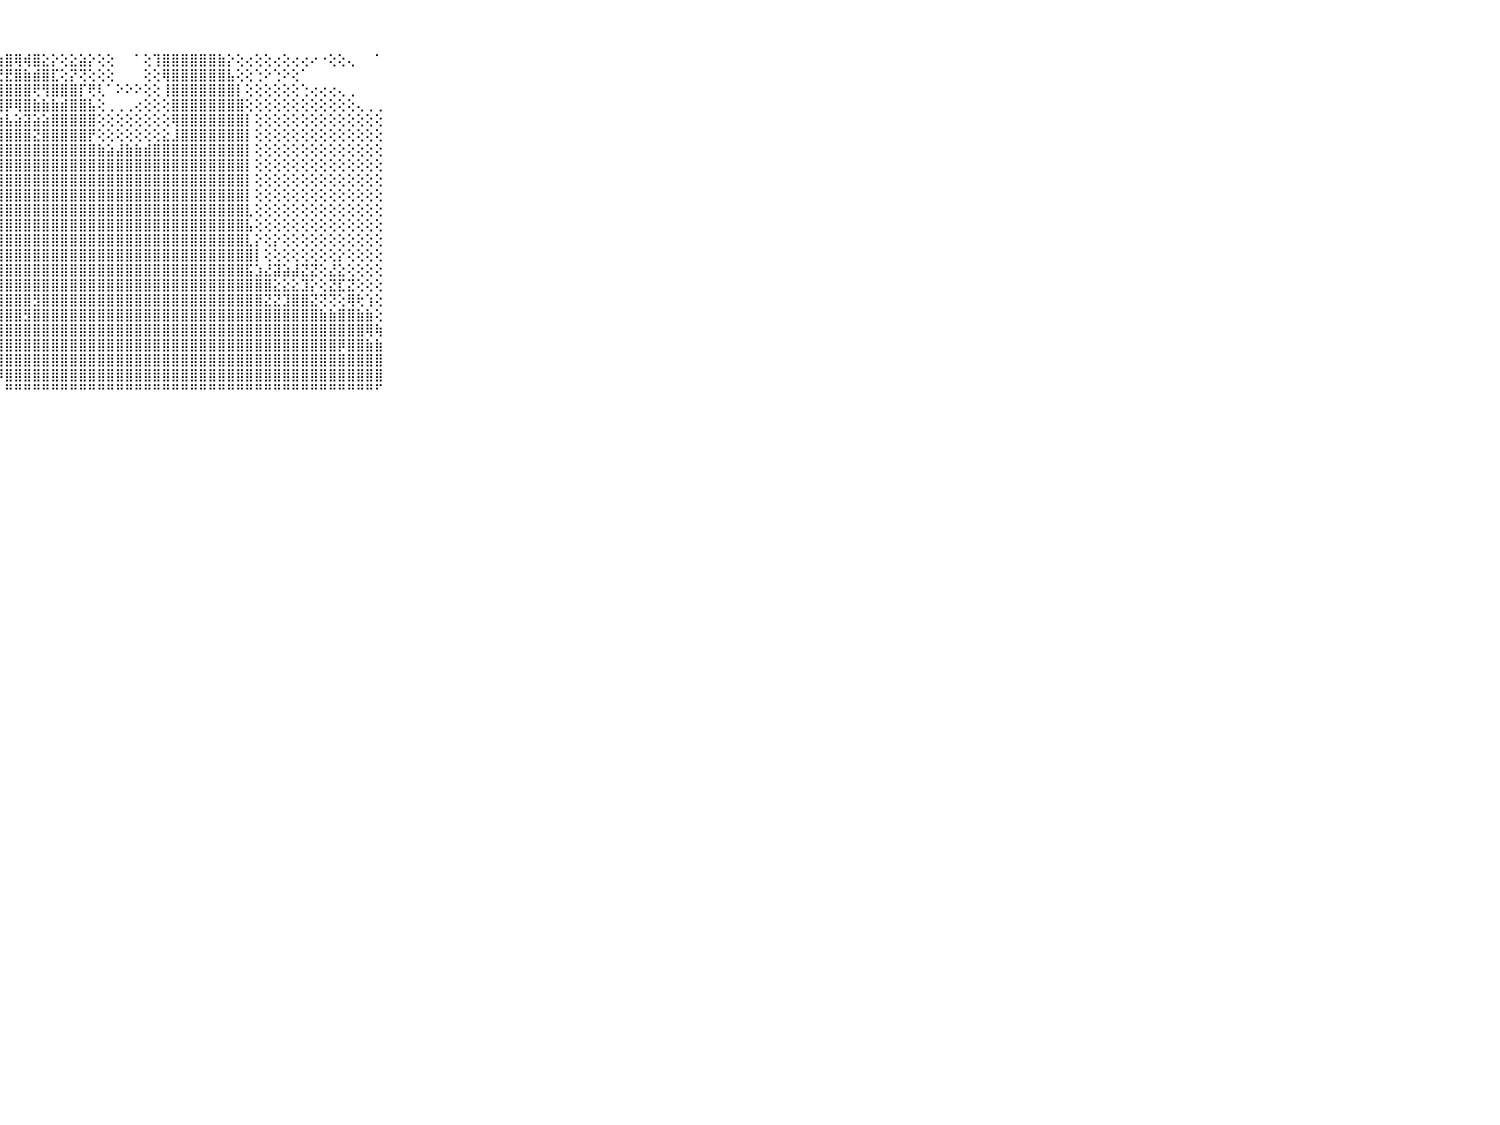

⠀⠀⠀⠀⠀⠀⠀⠀⠀⠀⠀⢕⢕⢕⢜⢇⢕⡝⢹⣏⢻⢿⢿⢿⣷⣷⣷⣷⣿⢿⢾⣿⣕⡕⢕⣕⣵⡕⢕⢕⠀⠀⠁⢕⢹⣿⣿⣿⣿⣿⣿⣷⡕⢕⢔⢕⢕⢔⢕⢔⢔⠔⠐⢕⢕⢄⠀⠀⠁⠀⠀⠀⠀⠀⠀⠀⠀⠀⠀⠀⠀
⠀⠀⠀⠀⠀⠀⠀⠀⠀⠀⠀⢕⡟⢻⣷⣿⢾⢧⡾⢿⣷⣾⣷⣷⣿⣿⣿⣟⣟⣿⣷⣾⣿⣏⢕⡝⢝⢕⢕⢕⠀⠀⠀⢕⢕⢿⣿⣿⣿⣿⣿⣿⣧⢕⢕⢑⠕⢑⠕⢕⠁⠀⠀⠀⠀⠀⠀⠀⠀⠀⠀⠀⠀⠀⠀⠀⠀⠀⠀⠀⠀
⠀⠀⠀⠀⠀⠀⠀⠀⠀⠀⠀⢱⣾⣵⣼⣿⣧⣾⣷⣿⣿⣗⣿⢕⢜⢻⣿⣿⣿⣿⣿⢟⢻⣿⣿⣿⡏⢟⢇⠁⠕⠕⠕⢕⢕⢸⣿⣿⣿⣿⣿⣿⣿⡇⢕⢕⢕⢕⢕⢕⢑⢔⢔⢔⢄⢀⠀⠀⠀⠀⠀⠀⠀⠀⠀⠀⠀⠀⠀⠀⠀
⠀⠀⠀⠀⠀⠀⠀⠀⠀⠀⠀⢕⢕⢜⣹⡏⢏⣝⢝⢟⣿⣿⢻⣿⣿⣿⣿⣿⡿⢿⣿⣷⣷⣷⣾⣿⣿⣧⢕⢀⢀⢀⢔⢕⢕⢕⣿⣿⣿⣿⣿⣿⣿⣿⢕⢕⢕⢕⢕⢕⢕⢕⢕⢕⢕⢕⢄⢀⢀⠀⠀⠀⠀⠀⠀⠀⠀⠀⠀⠀⠀
⠀⠀⠀⠀⠀⠀⠀⠀⠀⠀⠀⢕⢾⣾⣾⣷⣾⣿⣿⣿⣿⣷⣷⣼⣾⣼⣿⣷⣧⣵⣽⣵⣵⣿⣿⣿⣿⣿⢕⢕⢕⢕⢕⢕⢕⢕⢿⣿⣿⣿⣿⣿⣿⣿⡇⢕⢕⢕⢕⢕⢕⢕⢕⢕⢕⢕⢕⢕⢕⠀⠀⠀⠀⠀⠀⠀⠀⠀⠀⠀⠀
⠀⠀⠀⠀⠀⠀⠀⠀⠀⠀⠀⢕⣱⣿⣿⣿⣿⣏⣹⣿⣇⣱⣧⣸⣿⣿⣿⣿⣿⣿⣿⣝⣿⣿⣿⣿⣿⡟⢕⢕⢕⢕⢕⢕⢕⣕⣸⣿⣿⣿⣿⣿⣿⣿⡇⢕⢕⢕⢕⢕⢕⢕⢕⢕⢕⢕⢕⢕⢕⠀⠀⠀⠀⠀⠀⠀⠀⠀⠀⠀⠀
⠀⠀⠀⠀⠀⠀⠀⠀⠀⠀⠀⢜⢝⢝⣹⢿⠟⠙⢉⢙⢝⢿⢿⣿⣟⣿⡿⣿⣿⣿⣿⣿⣿⣿⣿⣿⣿⣿⣷⣵⣼⣷⣷⣾⣿⣿⣿⣿⣿⣿⣿⣿⣿⣿⡇⢕⢕⢕⢕⢕⢕⢕⢕⢕⢕⢕⢕⢕⢕⠀⠀⠀⠀⠀⠀⠀⠀⠀⠀⠀⠀
⠀⠀⠀⠀⠀⠀⠀⠀⠀⠀⠀⢱⢇⠁⠁⠀⠄⢄⢇⣄⣱⣵⡱⣵⣵⣝⢵⣿⣿⣿⣿⣿⣿⣿⣿⣿⣿⣿⣿⣿⣿⣿⣿⣿⣿⣿⣿⣿⣿⣿⣿⣿⣿⣿⡇⢕⢕⢕⢕⢕⢕⢕⢕⢕⢕⢕⢕⢕⢕⠀⠀⠀⠀⠀⠀⠀⠀⠀⠀⠀⠀
⠀⠀⠀⠀⠀⠀⠀⠀⠀⠀⠀⠘⠑⠀⠄⢄⢕⢞⢓⠙⠑⠁⠁⢕⢕⢝⣿⣿⣿⣿⣿⣿⣿⣿⣿⣿⣿⣿⣿⣿⣿⣿⣿⣿⣿⣿⣿⣿⣿⣿⣿⣿⣿⣿⡇⢕⢕⢕⢕⢕⢕⢕⢕⢕⢕⢕⢕⢕⢕⠀⠀⠀⠀⠀⠀⠀⠀⠀⠀⠀⠀
⠀⠀⠀⠀⠀⠀⠀⠀⠀⠀⠀⢔⢅⢕⡧⡄⢄⢱⢔⢕⢕⢕⢄⢱⢕⢵⣸⣿⣿⣿⣿⣿⣿⣿⣿⣿⣿⣿⣿⣿⣿⣿⣿⣿⣿⣿⣿⣿⣿⣿⣿⣿⣿⣿⡇⢕⢕⢕⢕⢕⢕⢕⢕⢕⢕⢕⢕⢕⢕⠀⠀⠀⠀⠀⠀⠀⠀⠀⠀⠀⠀
⠀⠀⠀⠀⠀⠀⠀⠀⠀⠀⠀⢕⣕⡕⣕⣕⣵⣵⣵⣕⣕⣕⣕⣎⣝⣽⣿⣿⣿⣿⣿⣿⣿⣿⣿⣿⣿⣿⣿⣿⣿⣿⣿⣿⣿⣿⣿⣿⣿⣿⣿⣿⣿⣿⣇⢕⢕⢕⢕⢕⢕⢕⢕⢕⢕⢕⢕⢕⢕⠀⠀⠀⠀⠀⠀⠀⠀⠀⠀⠀⠀
⠀⠀⠀⠀⠀⠀⠀⠀⠀⠀⠀⢕⢱⣿⣿⣿⣿⣿⣿⣿⣿⣿⣿⣿⣿⣿⣿⣿⣿⣿⣿⣿⣿⣿⣿⣿⣿⣿⣿⣿⣿⣿⣿⣿⣿⣿⣿⣿⣿⣿⣿⣿⣿⣿⣧⢕⢕⢕⢕⢕⢕⢕⢕⢕⢕⢕⢕⢕⢕⠀⠀⠀⠀⠀⠀⠀⠀⠀⠀⠀⠀
⠀⠀⠀⠀⠀⠀⠀⠀⠀⠀⠀⢕⣾⣿⣿⣿⣿⣿⣿⣿⣿⣿⣿⣿⣿⣿⣿⣿⣿⣿⣿⣿⣿⣿⣿⣿⣿⣿⣿⣿⣿⣿⣿⣿⣿⣿⣿⣿⣿⣿⣿⣿⣿⣿⣇⡕⢕⡕⢕⢕⢕⢕⢕⢕⢕⢕⢕⢕⢕⠀⠀⠀⠀⠀⠀⠀⠀⠀⠀⠀⠀
⠀⠀⠀⠀⠀⠀⠀⠀⠀⠀⠀⢕⣿⣿⣿⣿⣿⣿⣿⣿⣿⣿⣿⣿⣿⣿⣿⣿⣿⣿⣿⣿⣿⣿⣿⣿⣿⣿⣿⣿⣿⣿⣿⣿⣿⣿⣿⣿⣿⣿⣿⣿⣿⣿⣿⡇⢕⢕⢕⢕⢕⢕⢕⢕⡕⢕⢕⢕⢕⠀⠀⠀⠀⠀⠀⠀⠀⠀⠀⠀⠀
⠀⠀⠀⠀⠀⠀⠀⠀⠀⠀⠀⢕⣿⣿⣿⣿⣿⣿⣿⣿⣿⣿⣿⣿⣿⣿⣿⣿⣿⣿⣿⣿⣿⣿⣿⣿⣿⣿⣿⣿⣿⣿⣿⣿⣿⣿⣿⣿⣿⣿⣿⣿⣿⣿⣯⣱⣜⣽⣵⣼⣝⣝⢕⣜⣕⢕⢕⢕⢕⠀⠀⠀⠀⠀⠀⠀⠀⠀⠀⠀⠀
⠀⠀⠀⠀⠀⠀⠀⠀⠀⠀⠀⢕⣿⣿⣿⣿⣏⣹⣿⣿⣿⣿⣿⣿⣿⣟⣿⣿⣿⣿⣿⣿⣿⣿⣿⣿⣿⣿⣿⣿⣿⣿⣿⣿⣿⣿⣿⣿⣿⣿⣿⣿⣿⣿⣿⣿⣿⣕⣕⣕⣹⡕⢕⣝⣏⣝⢕⢕⢕⠀⠀⠀⠀⠀⠀⠀⠀⠀⠀⠀⠀
⠀⠀⠀⠀⠀⠀⠀⠀⠀⠀⠀⣼⣿⣿⣿⣿⣿⣿⣿⣿⣿⣿⣿⣿⣿⣿⣿⣿⣿⣿⣿⣻⣿⣿⣿⣿⣿⣿⣿⣿⣿⣿⣿⣿⣿⣿⣿⣿⣿⣿⣿⣿⣿⣿⣿⣿⣝⣝⣹⣿⣿⣝⢝⢝⢕⢿⢗⢱⢕⠀⠀⠀⠀⠀⠀⠀⠀⠀⠀⠀⠀
⠀⠀⠀⠀⠀⠀⠀⠀⠀⠀⠀⣿⣿⣿⣿⣿⣿⣿⣿⣿⣿⣿⣿⣿⣿⣿⣿⣿⣿⣿⣻⣿⣿⣿⣿⣿⣿⣿⣿⣿⣿⣿⣿⣿⣿⣿⣿⣿⣿⣿⣿⣿⣿⣿⣿⣿⣿⣿⣿⣿⣿⣿⣷⣷⣿⣿⣷⣷⢕⠀⠀⠀⠀⠀⠀⠀⠀⠀⠀⠀⠀
⠀⠀⠀⠀⠀⠀⠀⠀⠀⠀⠀⣿⣿⣿⣿⣿⣿⣿⣿⣿⣿⣿⣝⣽⣿⣿⣿⣿⣿⣿⣿⣿⣿⣿⣿⣿⣿⣿⣿⣿⣿⣿⣿⣿⣿⣿⣿⣿⣿⣿⣿⣿⣿⣿⣿⣿⣿⣿⣿⣿⣿⣿⣿⣿⣿⣿⣿⢿⢷⠀⠀⠀⠀⠀⠀⠀⠀⠀⠀⠀⠀
⠀⠀⠀⠀⠀⠀⠀⠀⠀⠀⠀⣿⣿⣿⣿⣿⣿⣿⣿⣿⣿⣿⣿⣿⣿⣿⣿⣿⣿⣿⣿⣿⣿⣿⣿⣿⣿⣿⣿⣿⣿⣿⣿⣿⣿⣿⣿⣿⣿⣿⣿⣿⣿⣿⣿⣿⣿⣿⣿⣿⣿⣿⣿⣿⡿⣿⣿⣷⣷⠀⠀⠀⠀⠀⠀⠀⠀⠀⠀⠀⠀
⠀⠀⠀⠀⠀⠀⠀⠀⠀⠀⠀⣿⣿⣿⣿⣿⣿⣿⣷⣽⣿⣿⣾⣾⣽⣿⣿⣿⣿⣿⣿⣿⣿⣿⣿⣿⣿⣿⣿⣿⣿⣿⣿⣿⣿⣿⣿⣿⣿⣿⣿⣿⣿⣿⣿⣿⣿⣿⣿⣿⣿⣿⣿⣿⣿⣿⣿⣿⣿⠀⠀⠀⠀⠀⠀⠀⠀⠀⠀⠀⠀
⠀⠀⠀⠀⠀⠀⠀⠀⠀⠀⠀⣿⢏⣿⣿⣿⣿⣿⣿⣿⣿⣿⣻⣿⣿⣿⣿⡿⣿⣿⣿⣿⣿⣿⣿⣿⣿⣿⣿⣿⣿⣿⣿⣿⣿⣿⣿⣿⣿⣿⣿⣿⣿⣿⣿⣿⣿⣿⣿⣿⣿⣿⣿⣿⣿⣿⣿⣿⣿⠀⠀⠀⠀⠀⠀⠀⠀⠀⠀⠀⠀
⠀⠀⠀⠀⠀⠀⠀⠀⠀⠀⠀⠃⠐⠙⠛⠛⠛⠛⠛⠛⠛⠛⠛⠛⠛⠛⠛⠁⠛⠛⠛⠛⠛⠛⠛⠛⠛⠛⠛⠛⠛⠛⠛⠛⠛⠛⠛⠛⠛⠛⠛⠛⠛⠛⠛⠛⠛⠛⠛⠛⠛⠛⠛⠛⠛⠛⠛⠛⠋⠀⠀⠀⠀⠀⠀⠀⠀⠀⠀⠀⠀